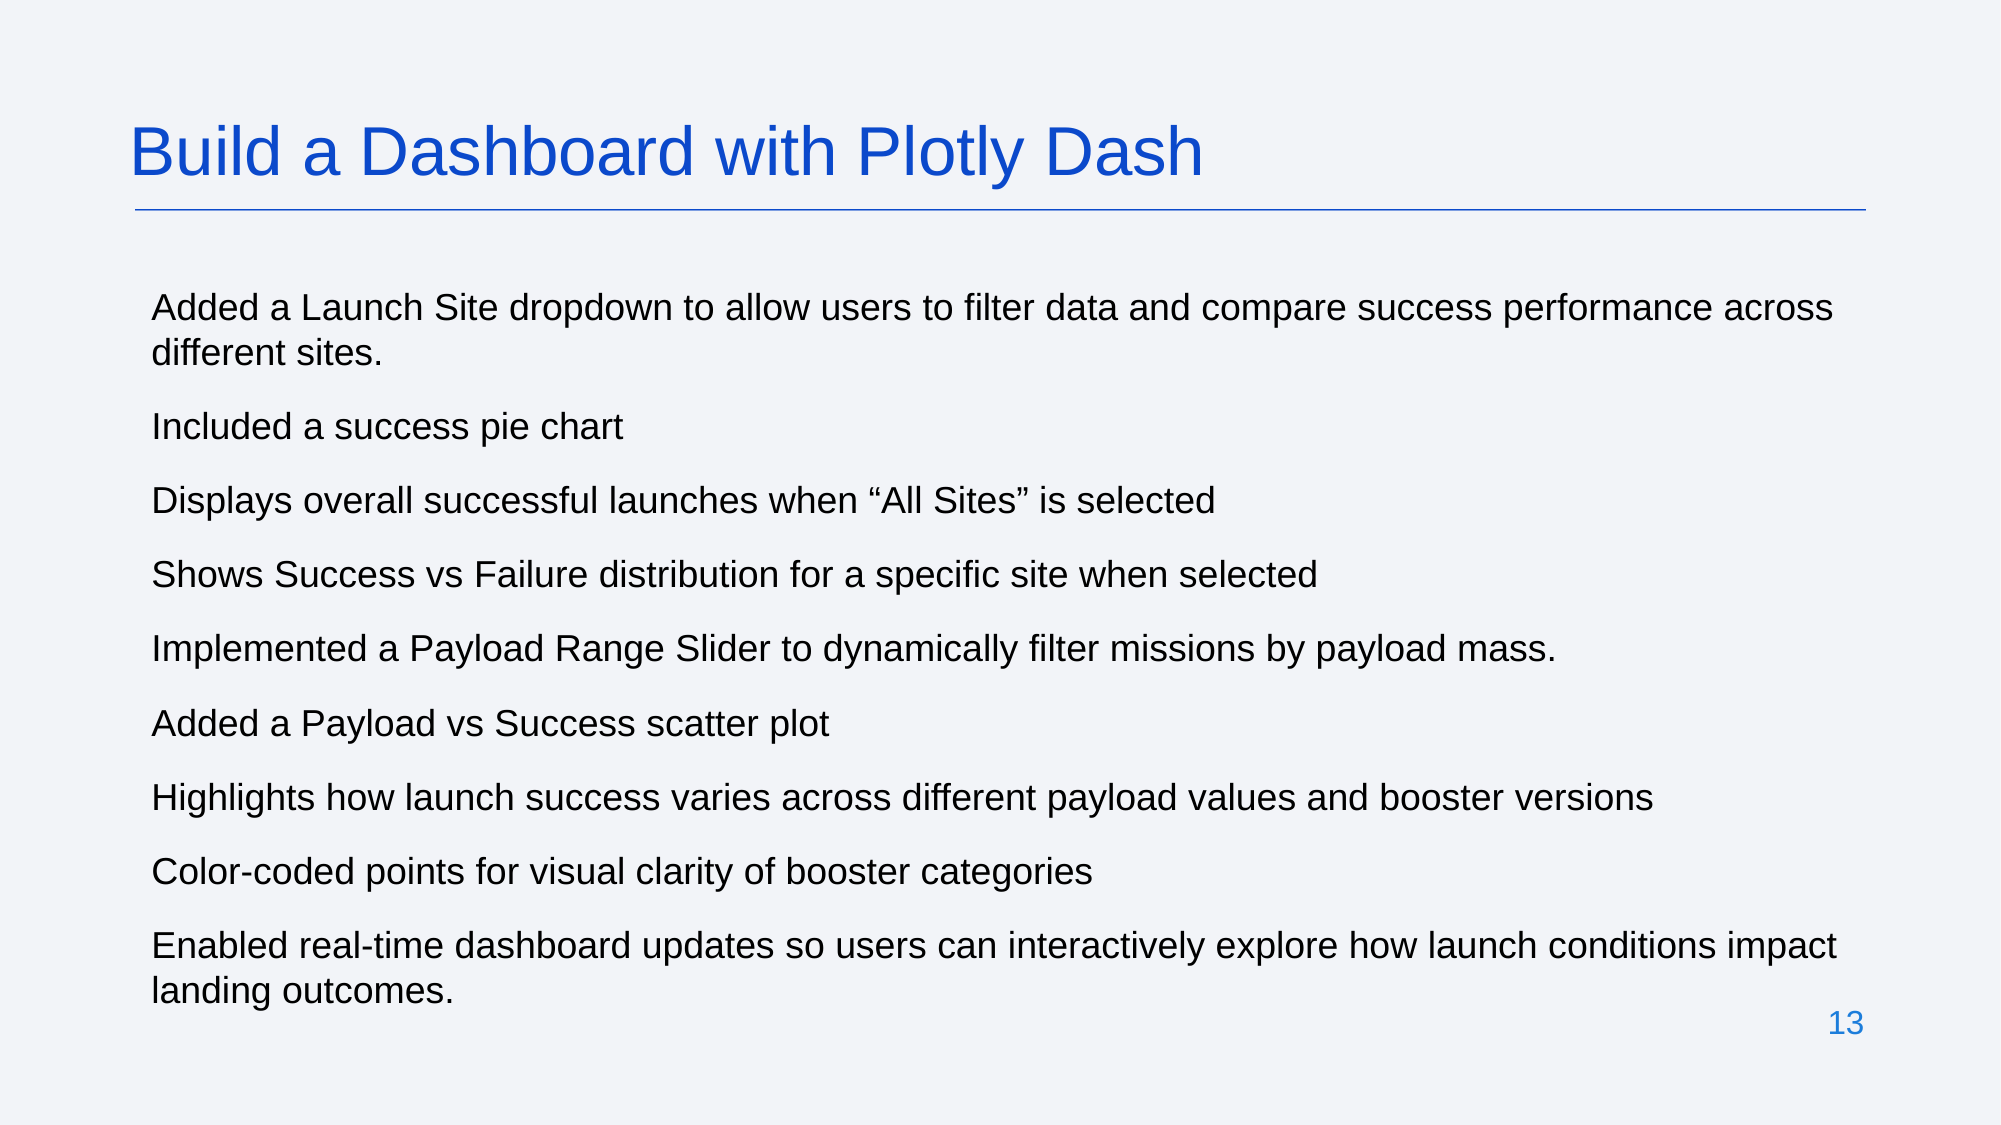

Build a Dashboard with Plotly Dash
Added a Launch Site dropdown to allow users to filter data and compare success performance across different sites.
Included a success pie chart
Displays overall successful launches when “All Sites” is selected
Shows Success vs Failure distribution for a specific site when selected
Implemented a Payload Range Slider to dynamically filter missions by payload mass.
Added a Payload vs Success scatter plot
Highlights how launch success varies across different payload values and booster versions
Color-coded points for visual clarity of booster categories
Enabled real-time dashboard updates so users can interactively explore how launch conditions impact landing outcomes.
13